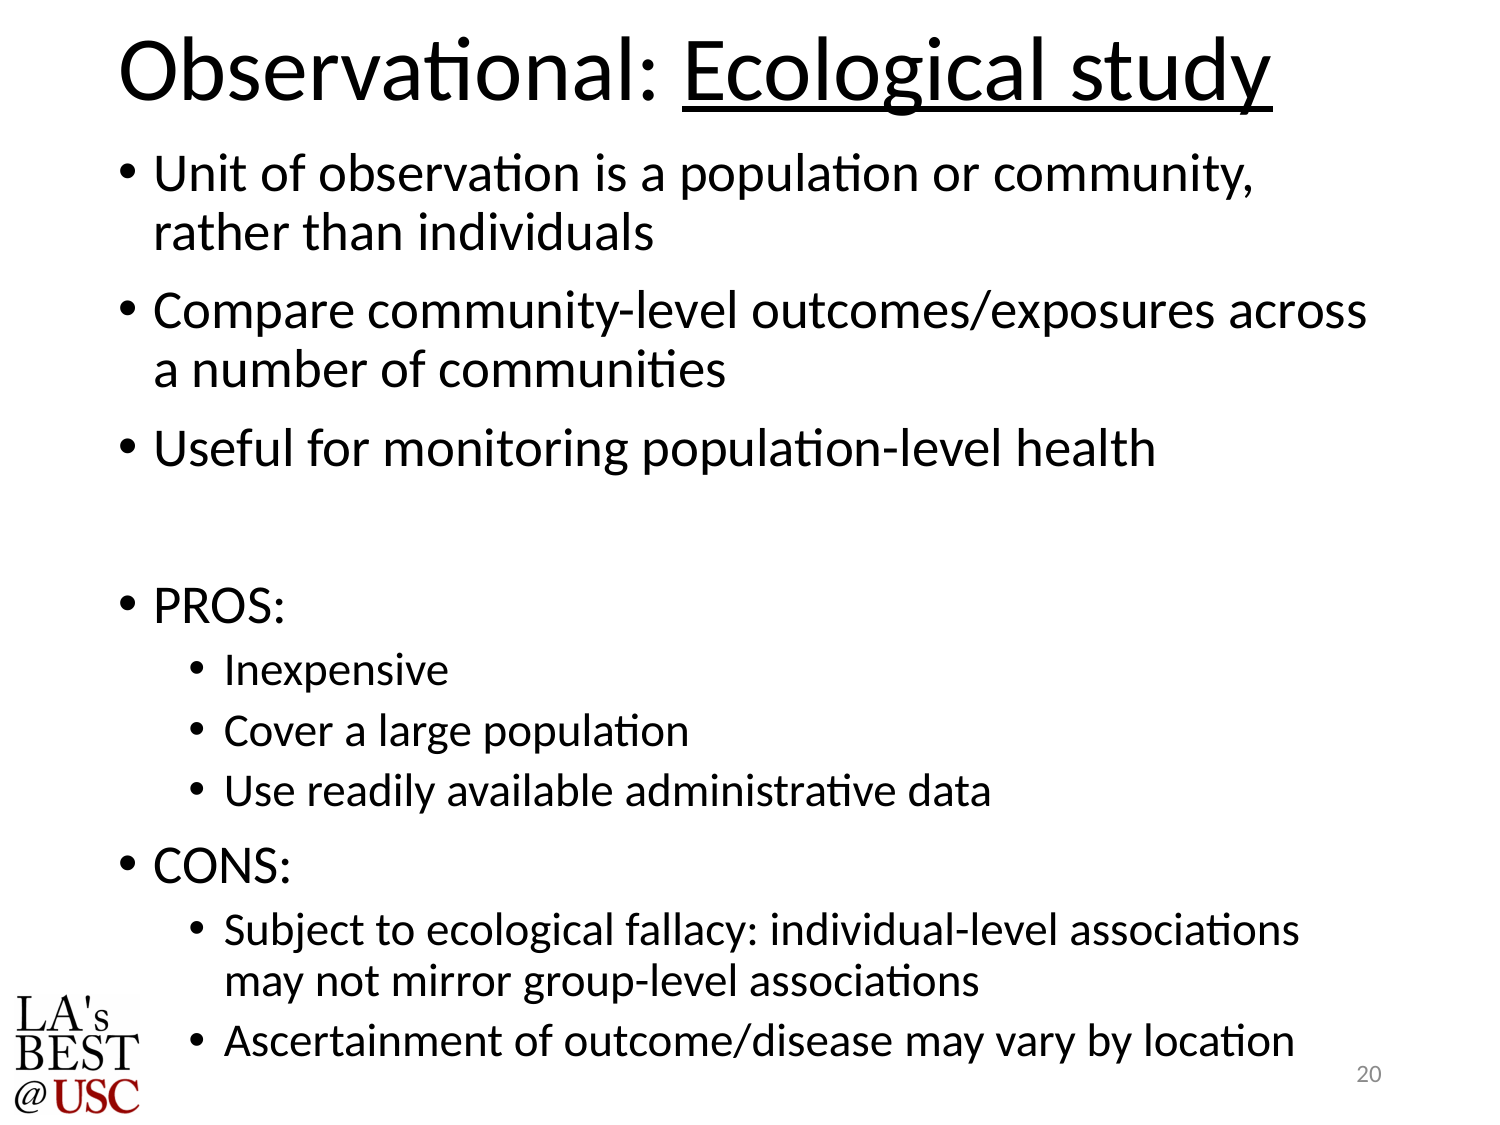

# Observational: Ecological study
Unit of observation is a population or community, rather than individuals
Compare community-level outcomes/exposures across a number of communities
Useful for monitoring population-level health

PROS:
Inexpensive
Cover a large population
Use readily available administrative data
CONS:
Subject to ecological fallacy: individual-level associations may not mirror group-level associations
Ascertainment of outcome/disease may vary by location
20